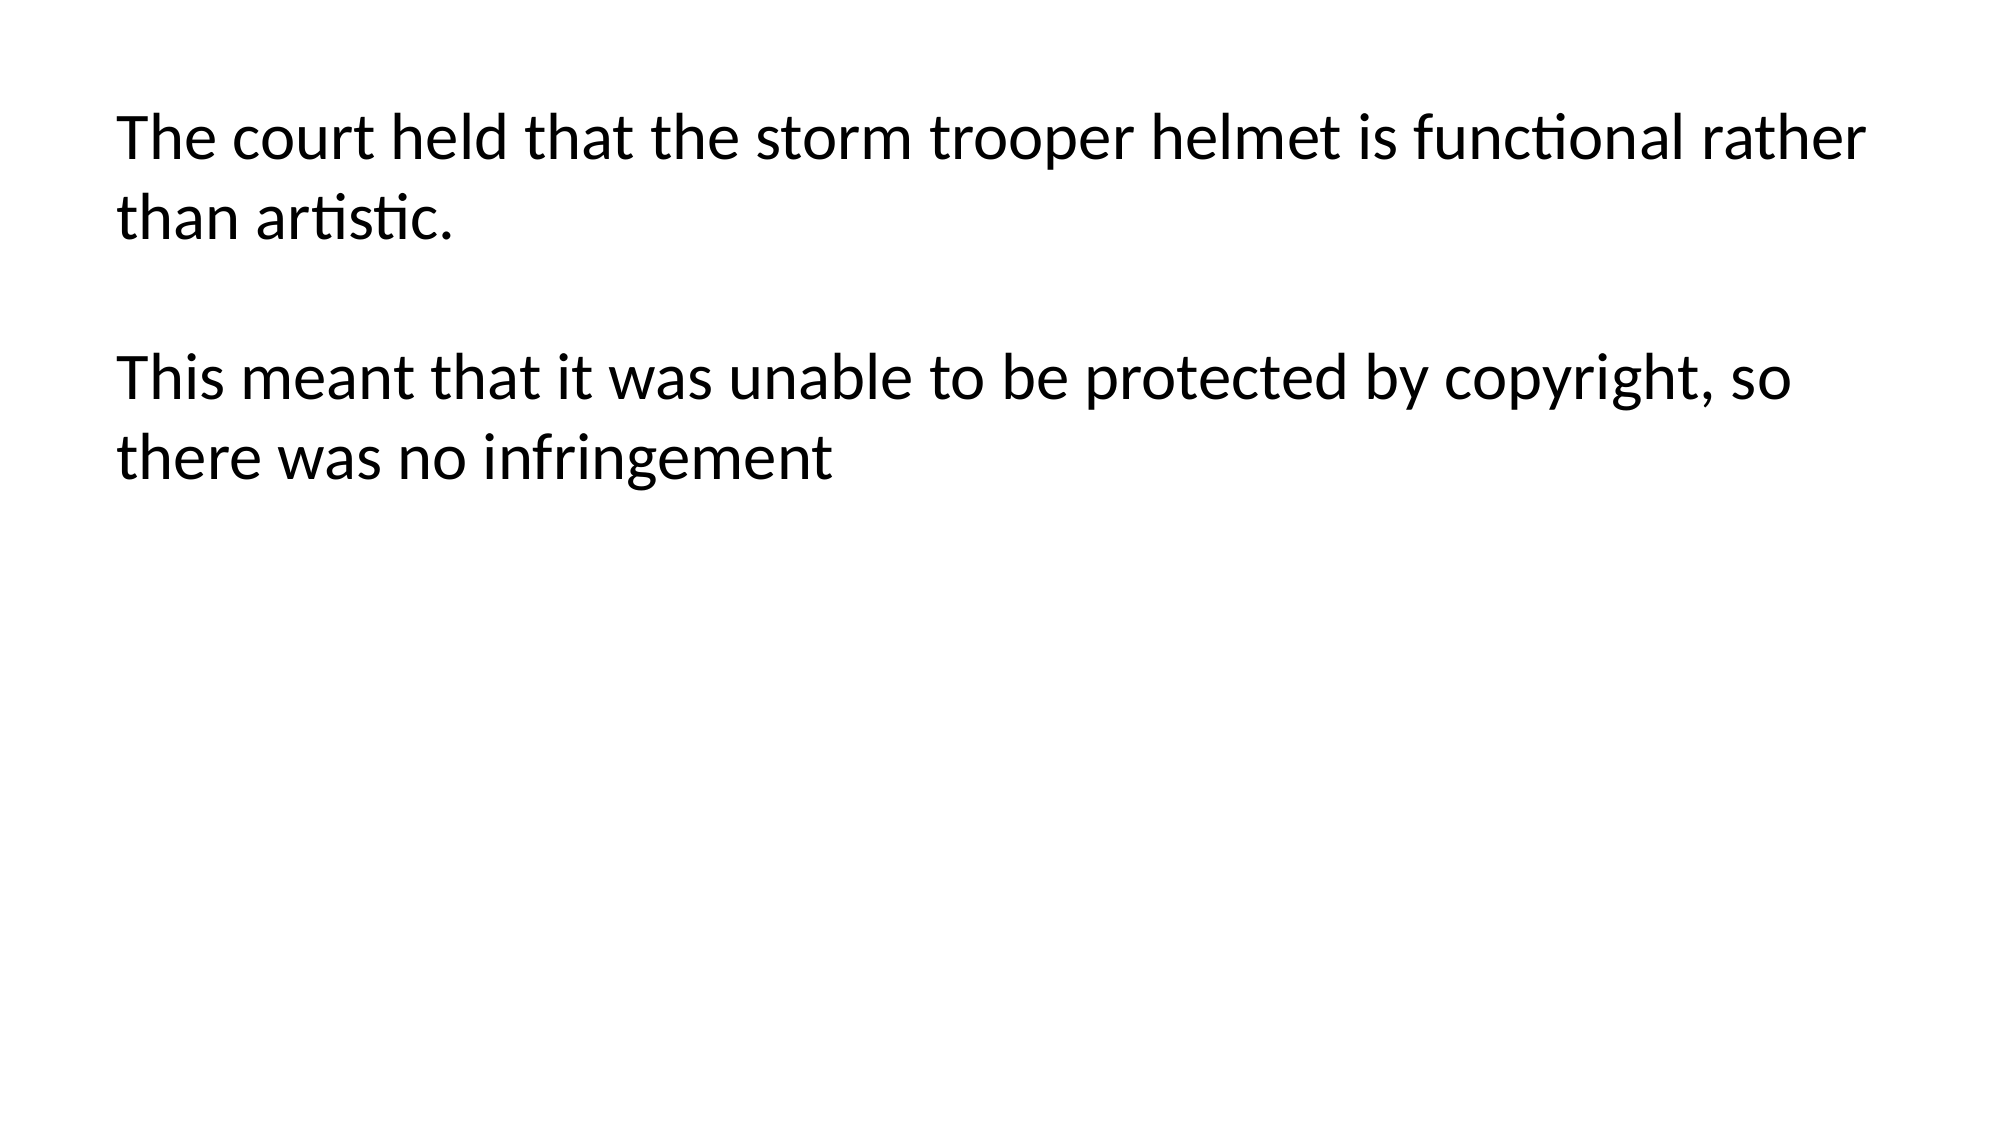

The court held that the storm trooper helmet is functional rather than artistic.

This meant that it was unable to be protected by copyright, so there was no infringement